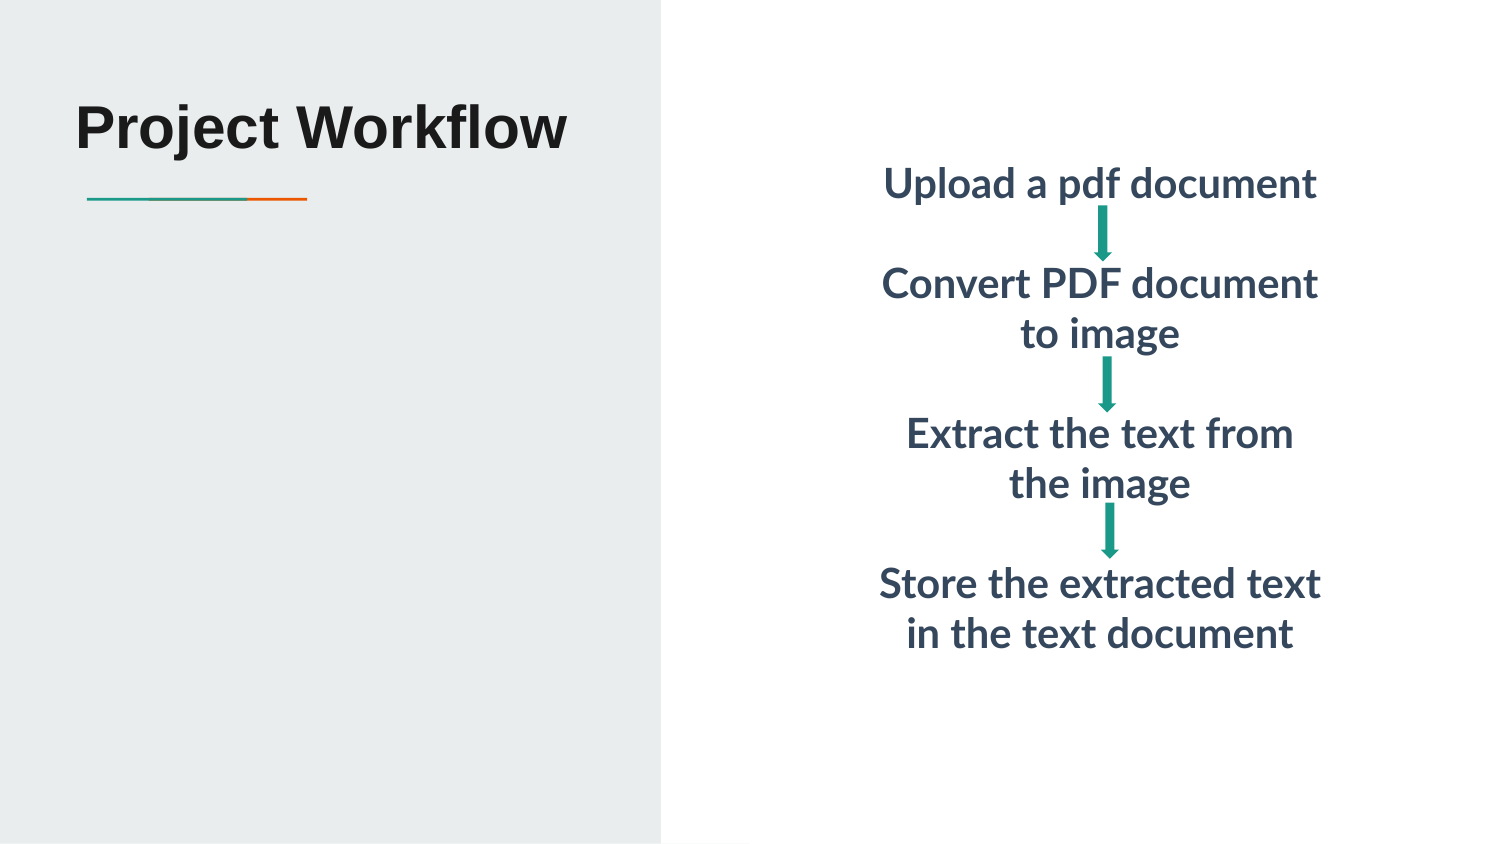

# Project Workflow

Upload a pdf document

Convert PDF document to image

Extract the text from the image

Store the extracted text in the text document